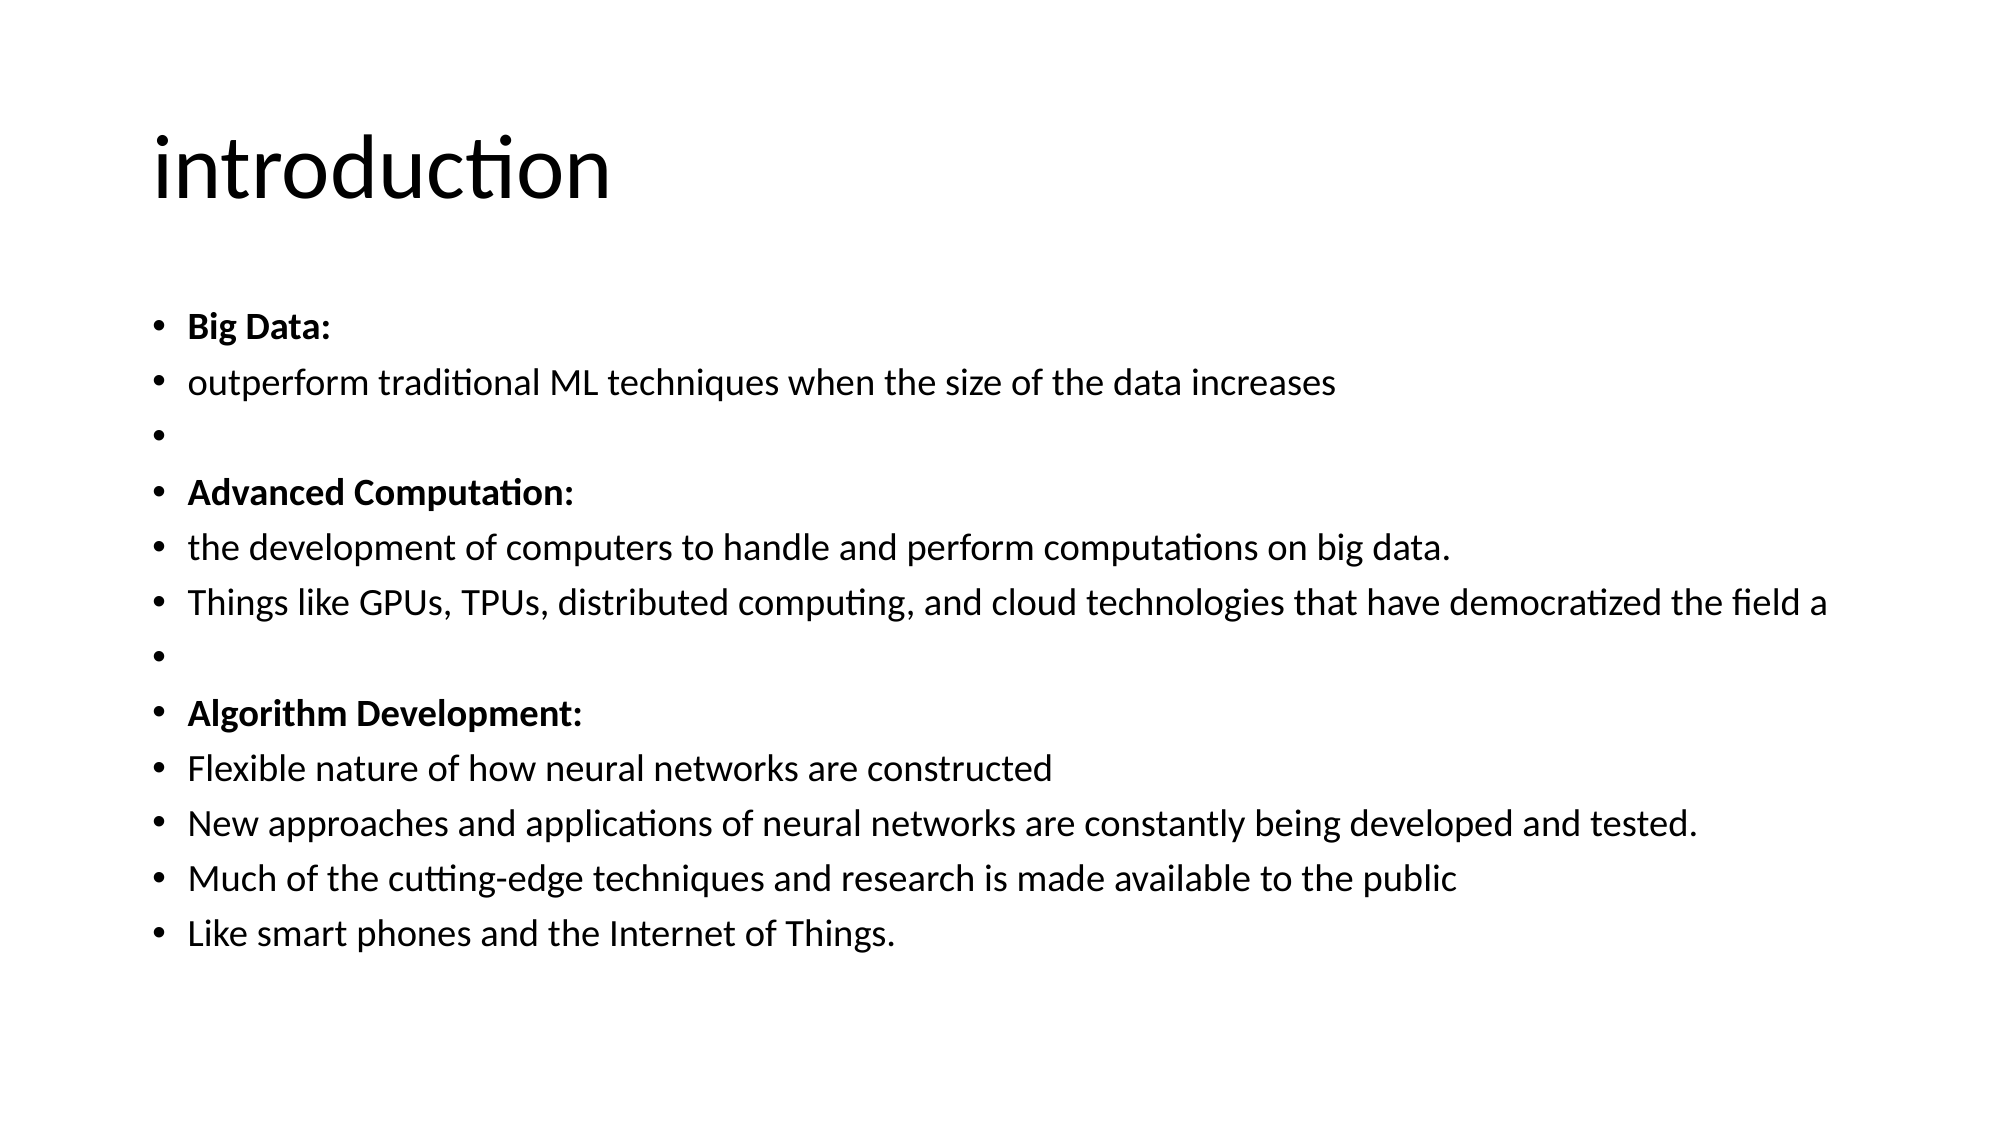

# introduction
Big Data:
outperform traditional ML techniques when the size of the data increases

Advanced Computation:
the development of computers to handle and perform computations on big data.
Things like GPUs, TPUs, distributed computing, and cloud technologies that have democratized the field a

Algorithm Development:
Flexible nature of how neural networks are constructed
New approaches and applications of neural networks are constantly being developed and tested.
Much of the cutting-edge techniques and research is made available to the public
Like smart phones and the Internet of Things.